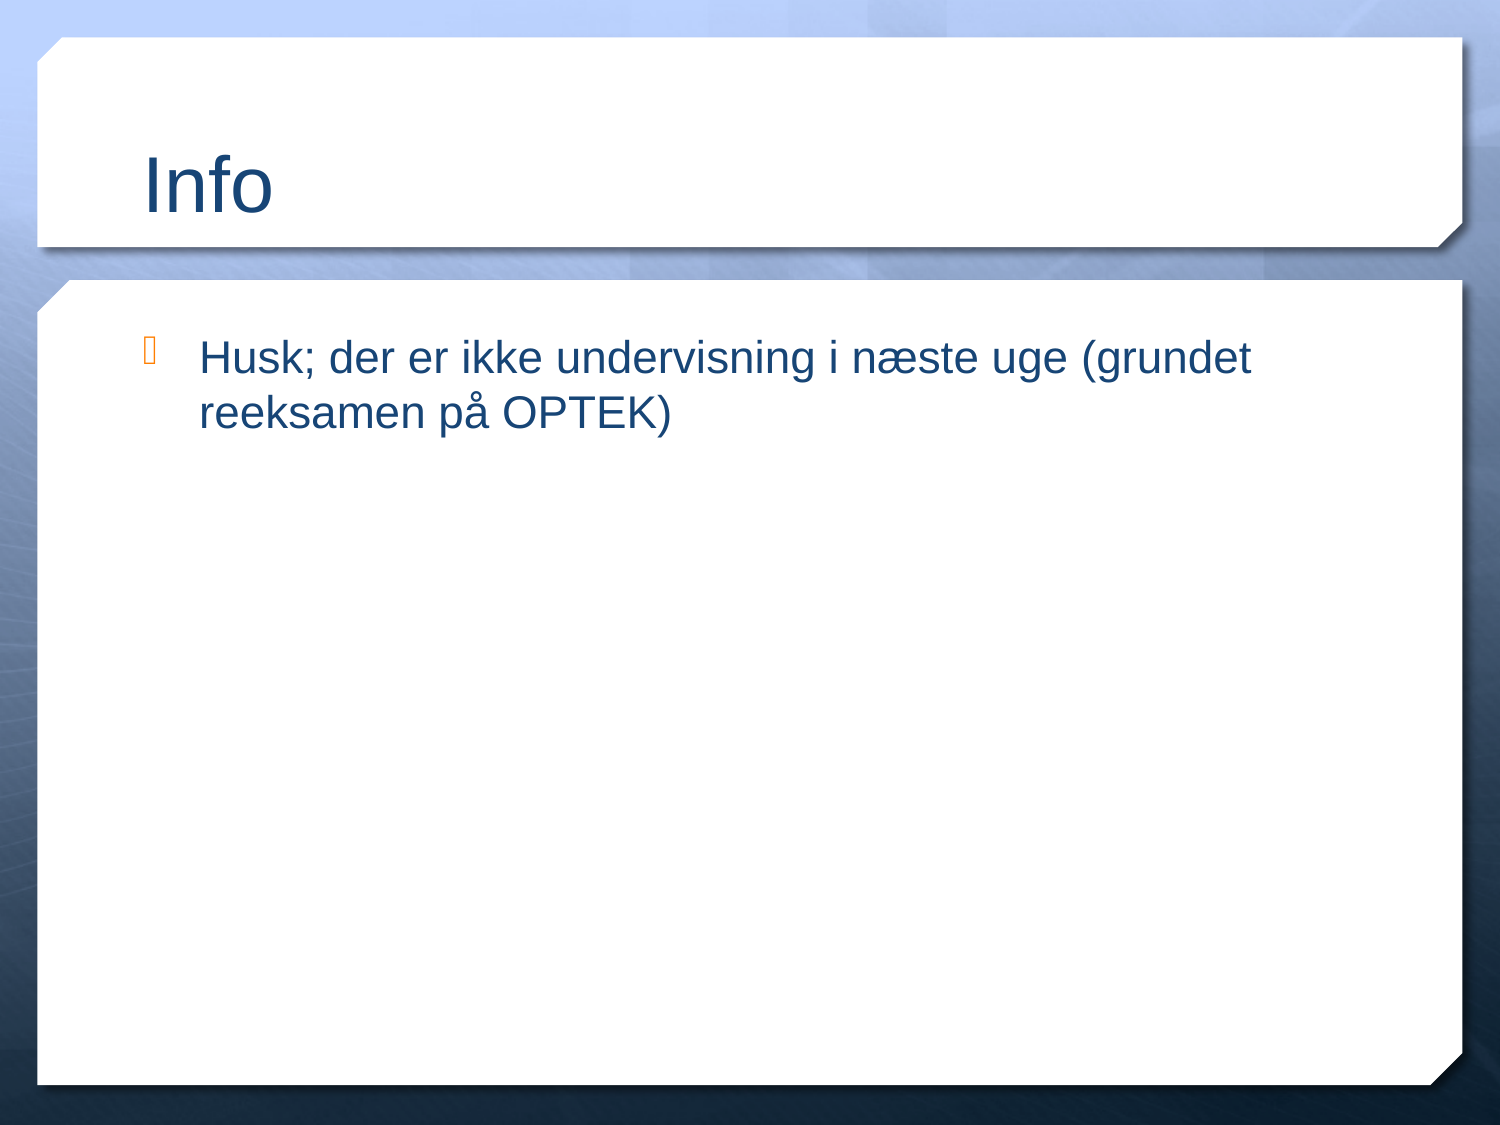

# Info
Husk; der er ikke undervisning i næste uge (grundet reeksamen på OPTEK)